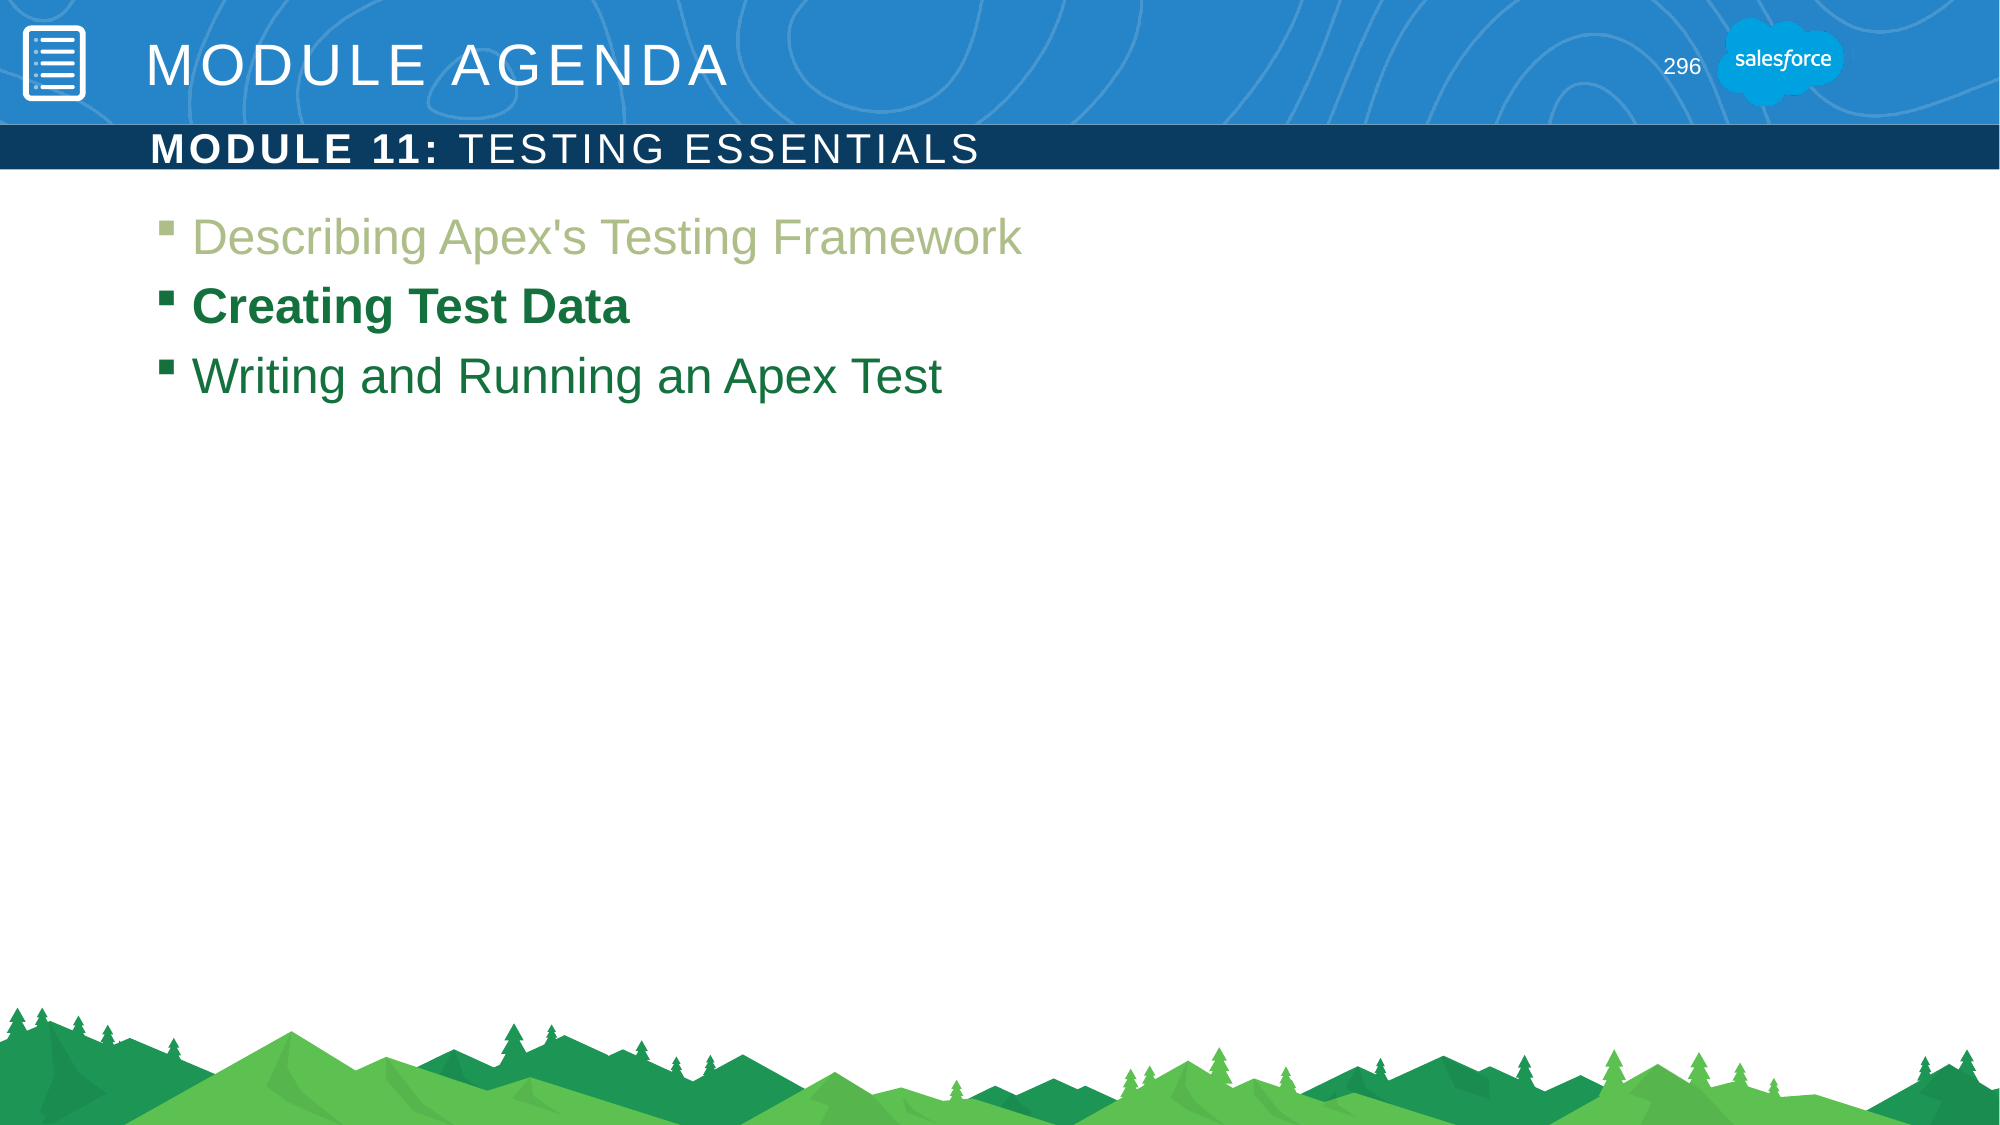

# Module Agenda
296
Module 11: Testing Essentials
Describing Apex's Testing Framework
Creating Test Data
Writing and Running an Apex Test